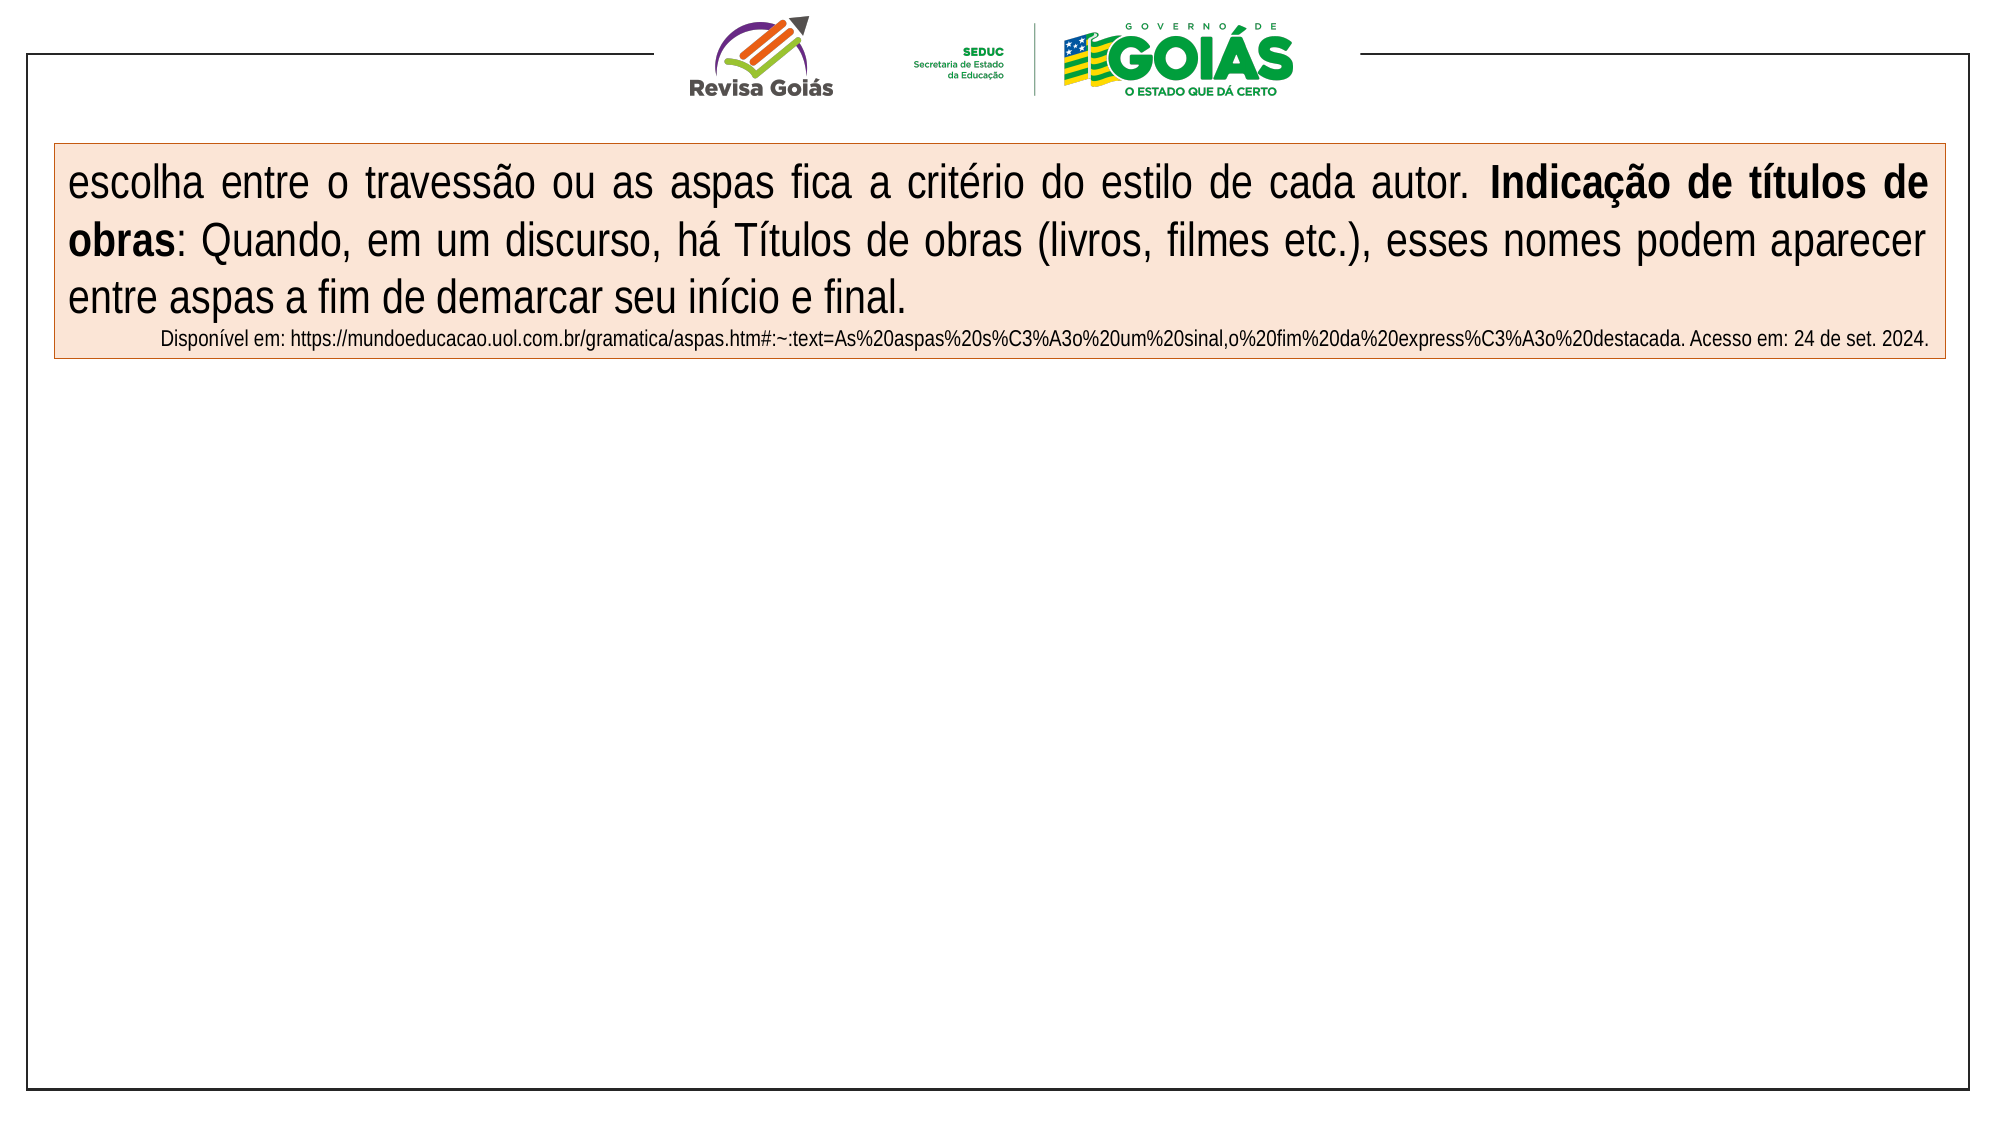

escolha entre o travessão ou as aspas fica a critério do estilo de cada autor. Indicação de títulos de obras: Quando, em um discurso, há Títulos de obras (livros, filmes etc.), esses nomes podem aparecer entre aspas a fim de demarcar seu início e final.
Disponível em: https://mundoeducacao.uol.com.br/gramatica/aspas.htm#:~:text=As%20aspas%20s%C3%A3o%20um%20sinal,o%20fim%20da%20express%C3%A3o%20destacada. Acesso em: 24 de set. 2024.